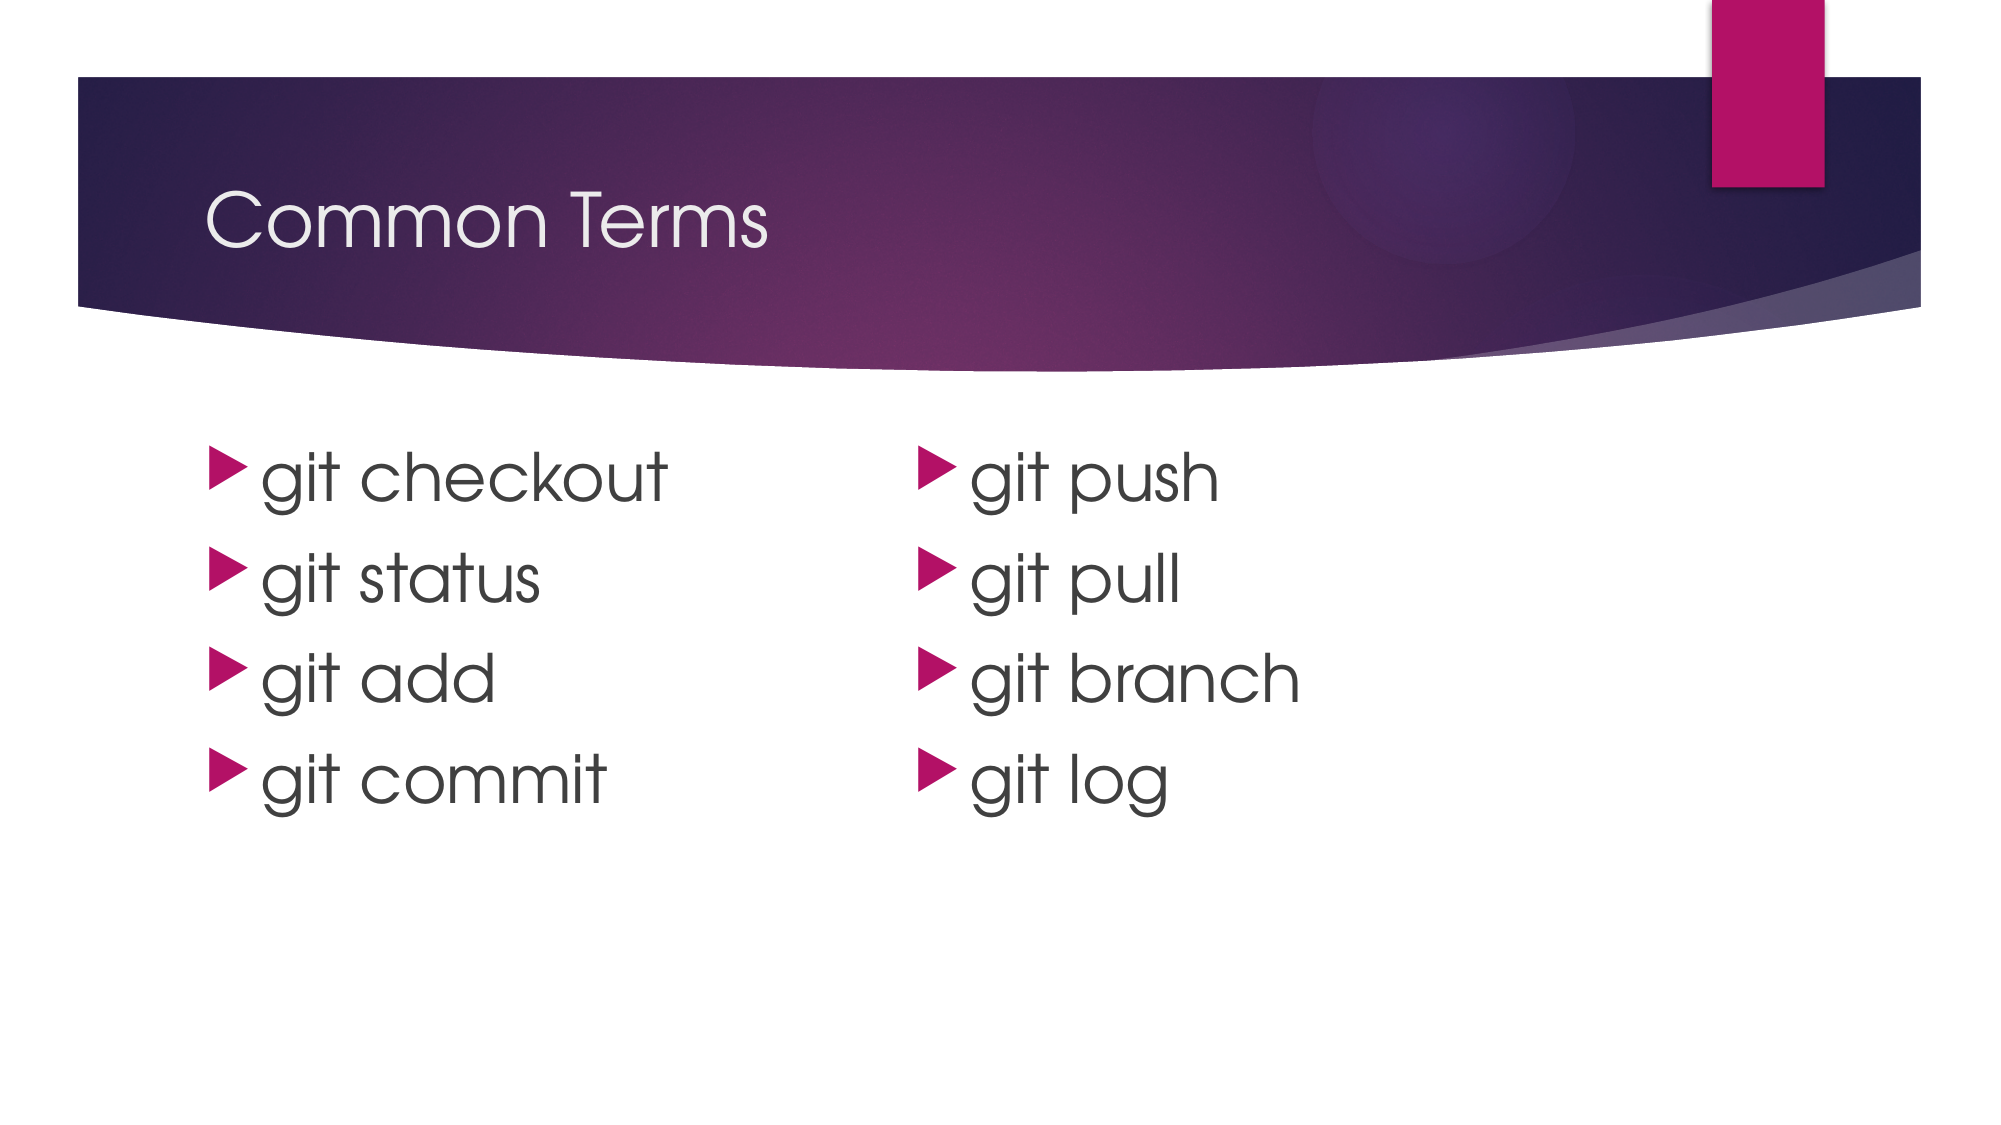

# Common Terms
git checkout
git status
git add
git commit

git push
git pull
git branch
git log